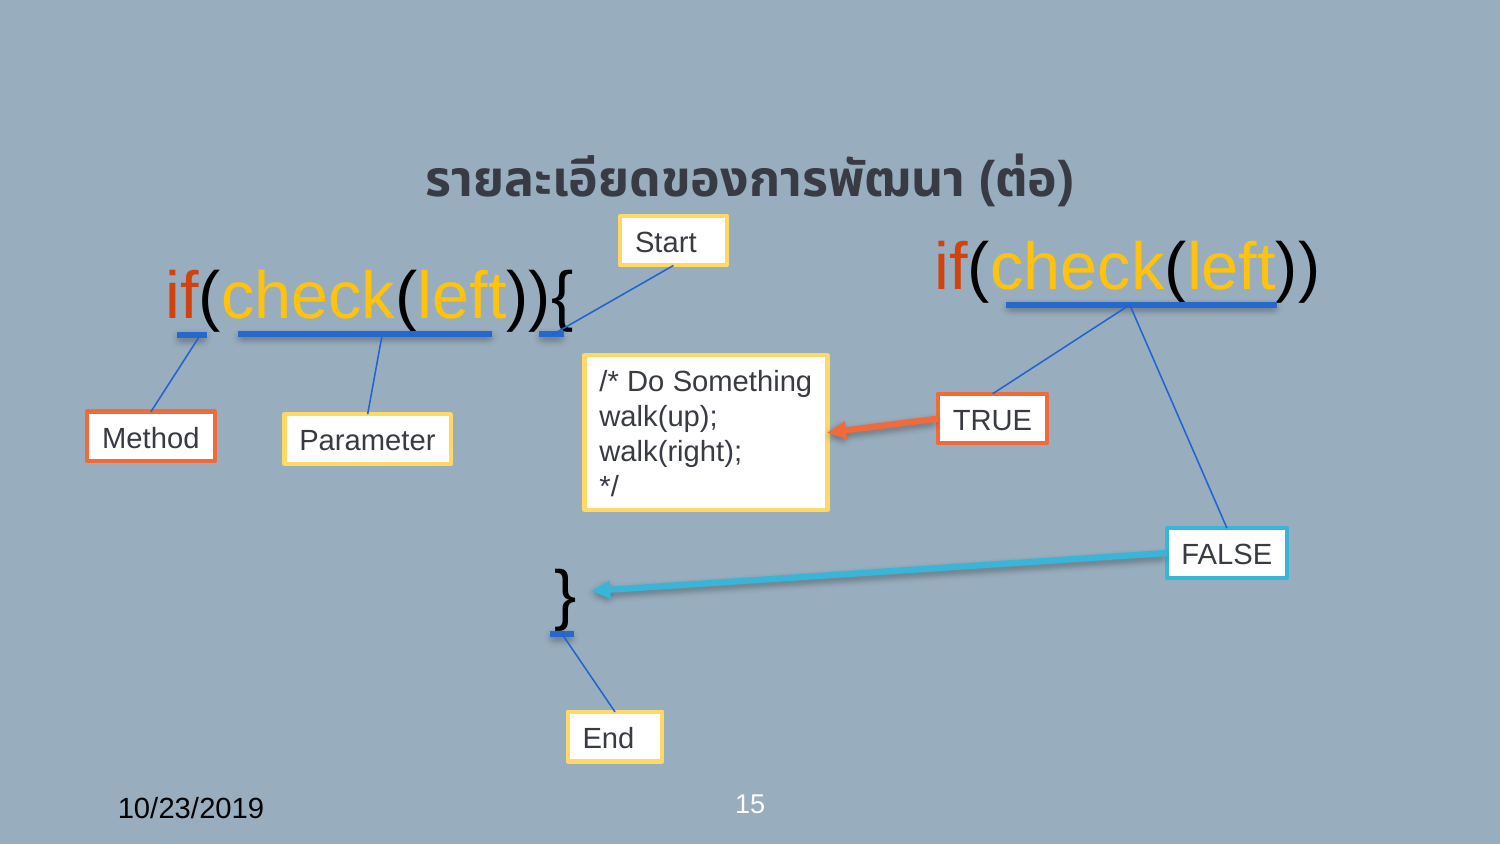

# รายละเอียดของการพัฒนา (ต่อ)
Start
if(check(left))
if(check(left)){
/* Do Something
walk(up);
walk(right);
*/
TRUE
Method
Parameter
FALSE
}
End
15
10/23/2019